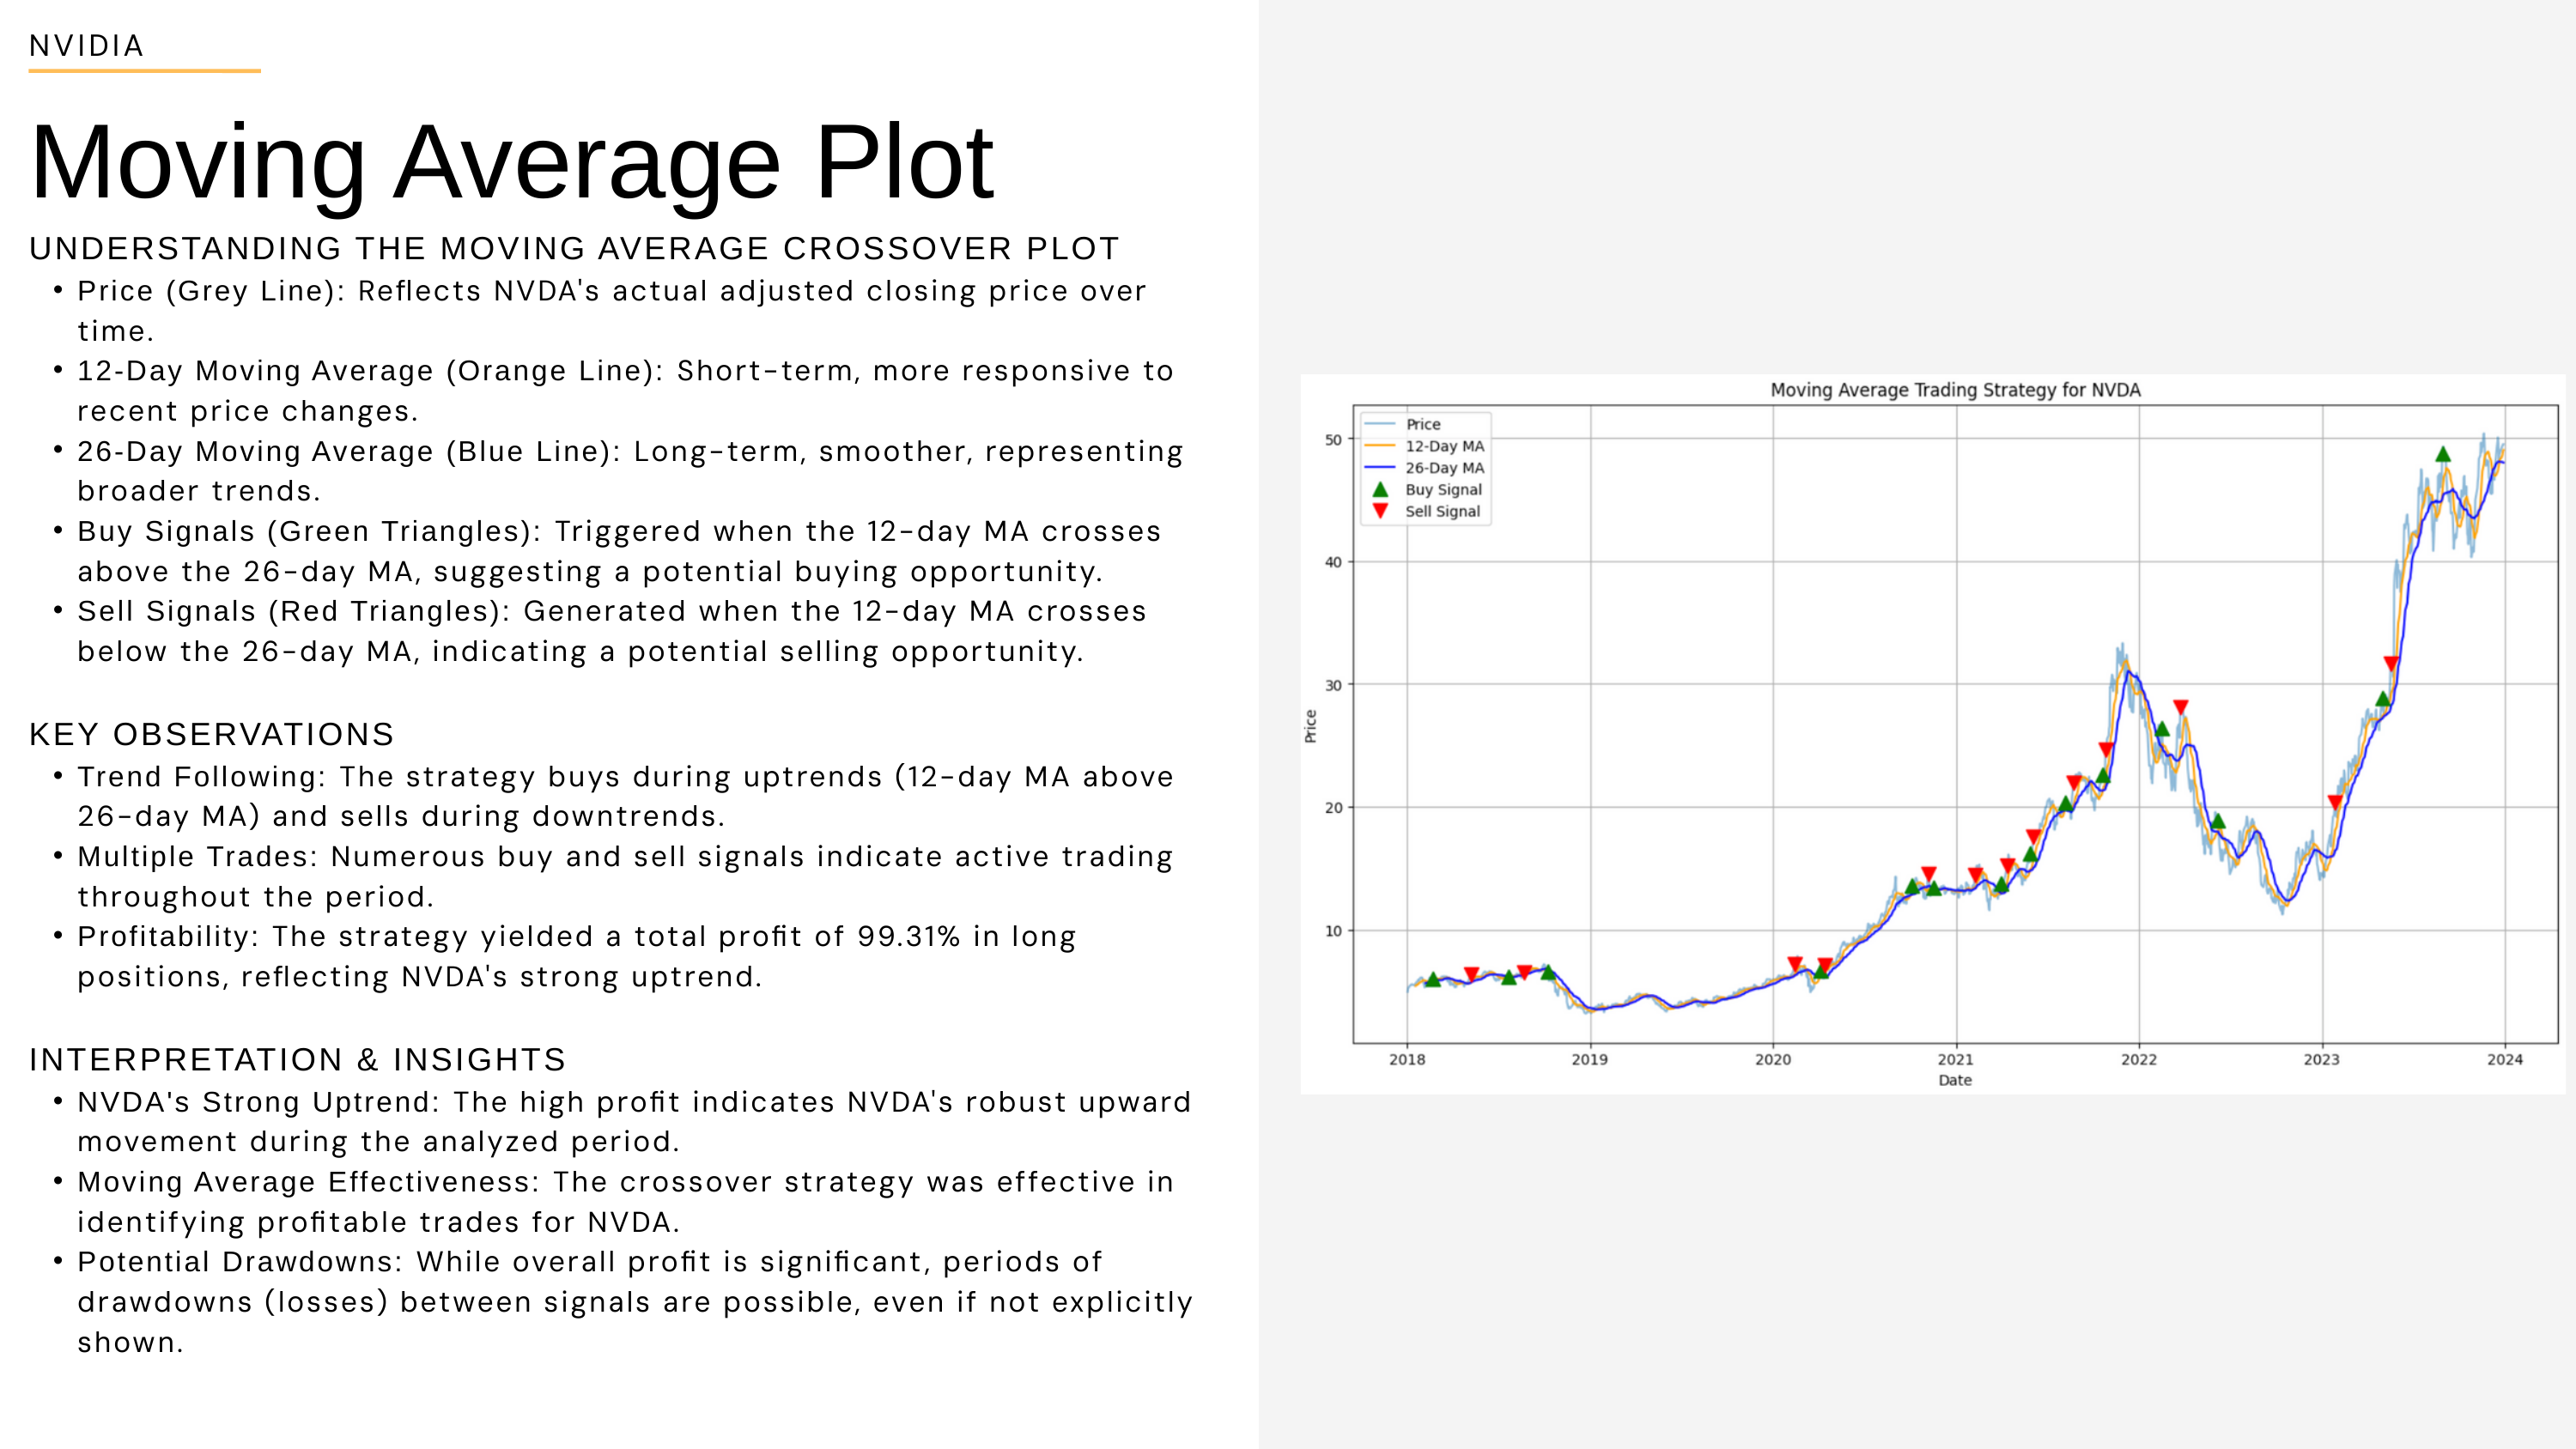

NVIDIA

Moving Average Plot
UNDERSTANDING THE MOVING AVERAGE CROSSOVER PLOT
Price (Grey Line): Reflects NVDA's actual adjusted closing price over time.
12-Day Moving Average (Orange Line): Short-term, more responsive to recent price changes.
26-Day Moving Average (Blue Line): Long-term, smoother, representing broader trends.
Buy Signals (Green Triangles): Triggered when the 12-day MA crosses above the 26-day MA, suggesting a potential buying opportunity.
Sell Signals (Red Triangles): Generated when the 12-day MA crosses below the 26-day MA, indicating a potential selling opportunity.

KEY OBSERVATIONS
Trend Following: The strategy buys during uptrends (12-day MA above 26-day MA) and sells during downtrends.
Multiple Trades: Numerous buy and sell signals indicate active trading throughout the period.
Profitability: The strategy yielded a total profit of 99.31% in long positions, reflecting NVDA's strong uptrend.

INTERPRETATION & INSIGHTS
NVDA's Strong Uptrend: The high profit indicates NVDA's robust upward movement during the analyzed period.
Moving Average Effectiveness: The crossover strategy was effective in identifying profitable trades for NVDA.
Potential Drawdowns: While overall profit is significant, periods of drawdowns (losses) between signals are possible, even if not explicitly shown.